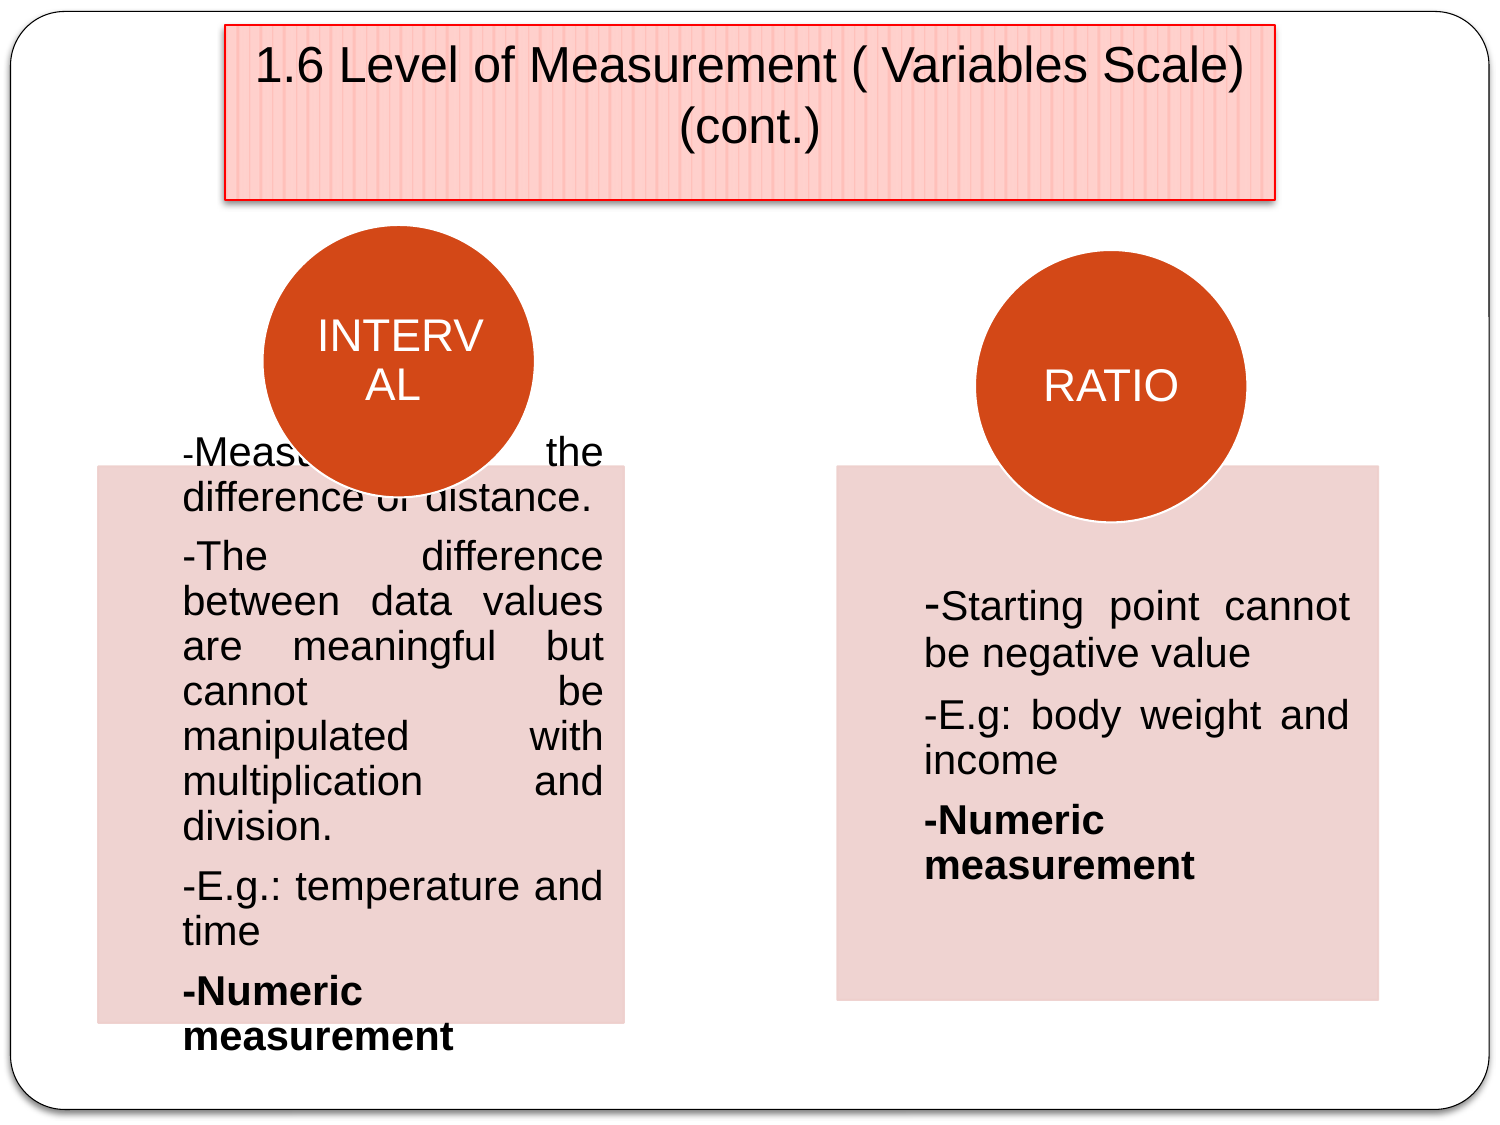

1.6 Level of Measurement ( Variables Scale)
(cont.)
-Measure the difference or distance.
-The difference between data values are meaningful but cannot be manipulated with multiplication and division.
-E.g.: temperature and time
-Numeric measurement
INTERVAL
-Starting point cannot be negative value
-E.g: body weight and income
-Numeric measurement
RATIO